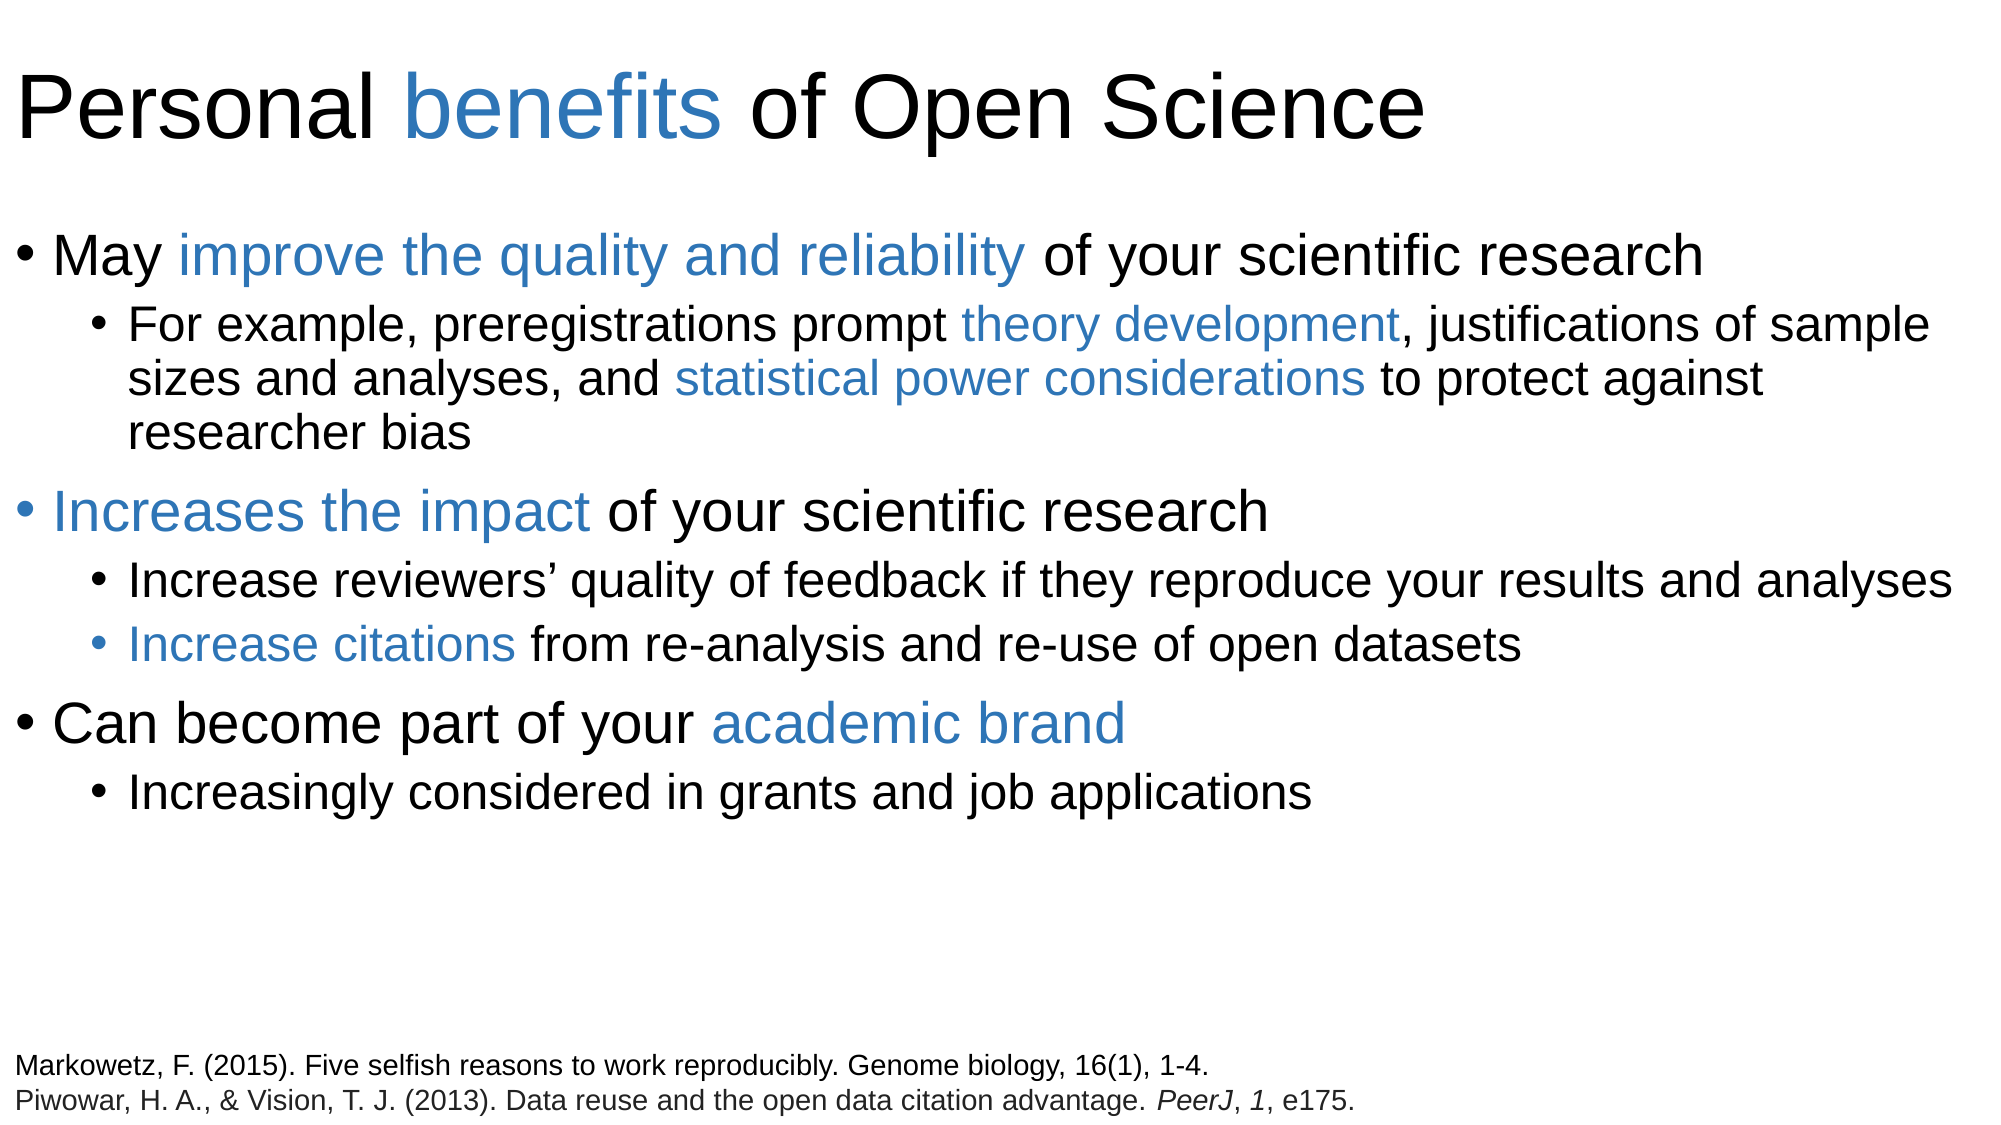

# Personal benefits of Open Science
May improve the quality and reliability of your scientific research
For example, preregistrations prompt theory development, justifications of sample sizes and analyses, and statistical power considerations to protect against researcher bias
Increases the impact of your scientific research
Increase reviewers’ quality of feedback if they reproduce your results and analyses
Increase citations from re-analysis and re-use of open datasets
Can become part of your academic brand
Increasingly considered in grants and job applications

Markowetz, F. (2015). Five selfish reasons to work reproducibly. Genome biology, 16(1), 1-4.
Piwowar, H. A., & Vision, T. J. (2013). Data reuse and the open data citation advantage. PeerJ, 1, e175.